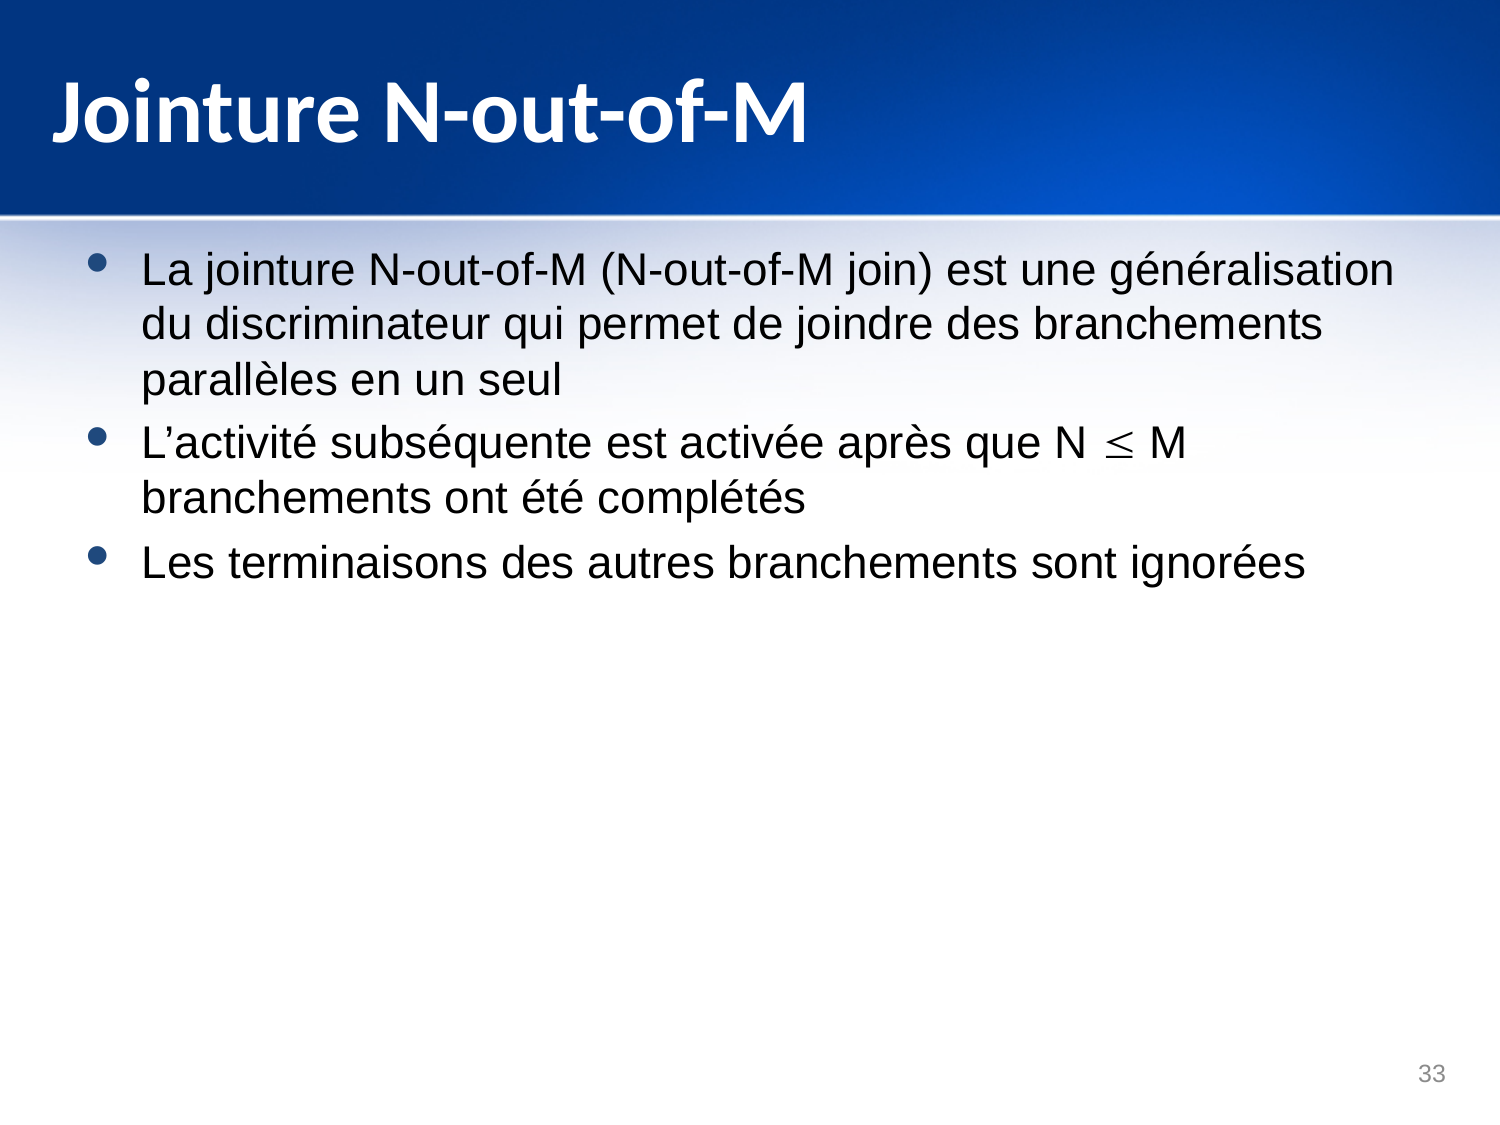

# Jointure N-out-of-M
La jointure N-out-of-M (N-out-of-M join) est une généralisation du discriminateur qui permet de joindre des branchements parallèles en un seul
L’activité subséquente est activée après que N ≤ M branchements ont été complétés
Les terminaisons des autres branchements sont ignorées
33